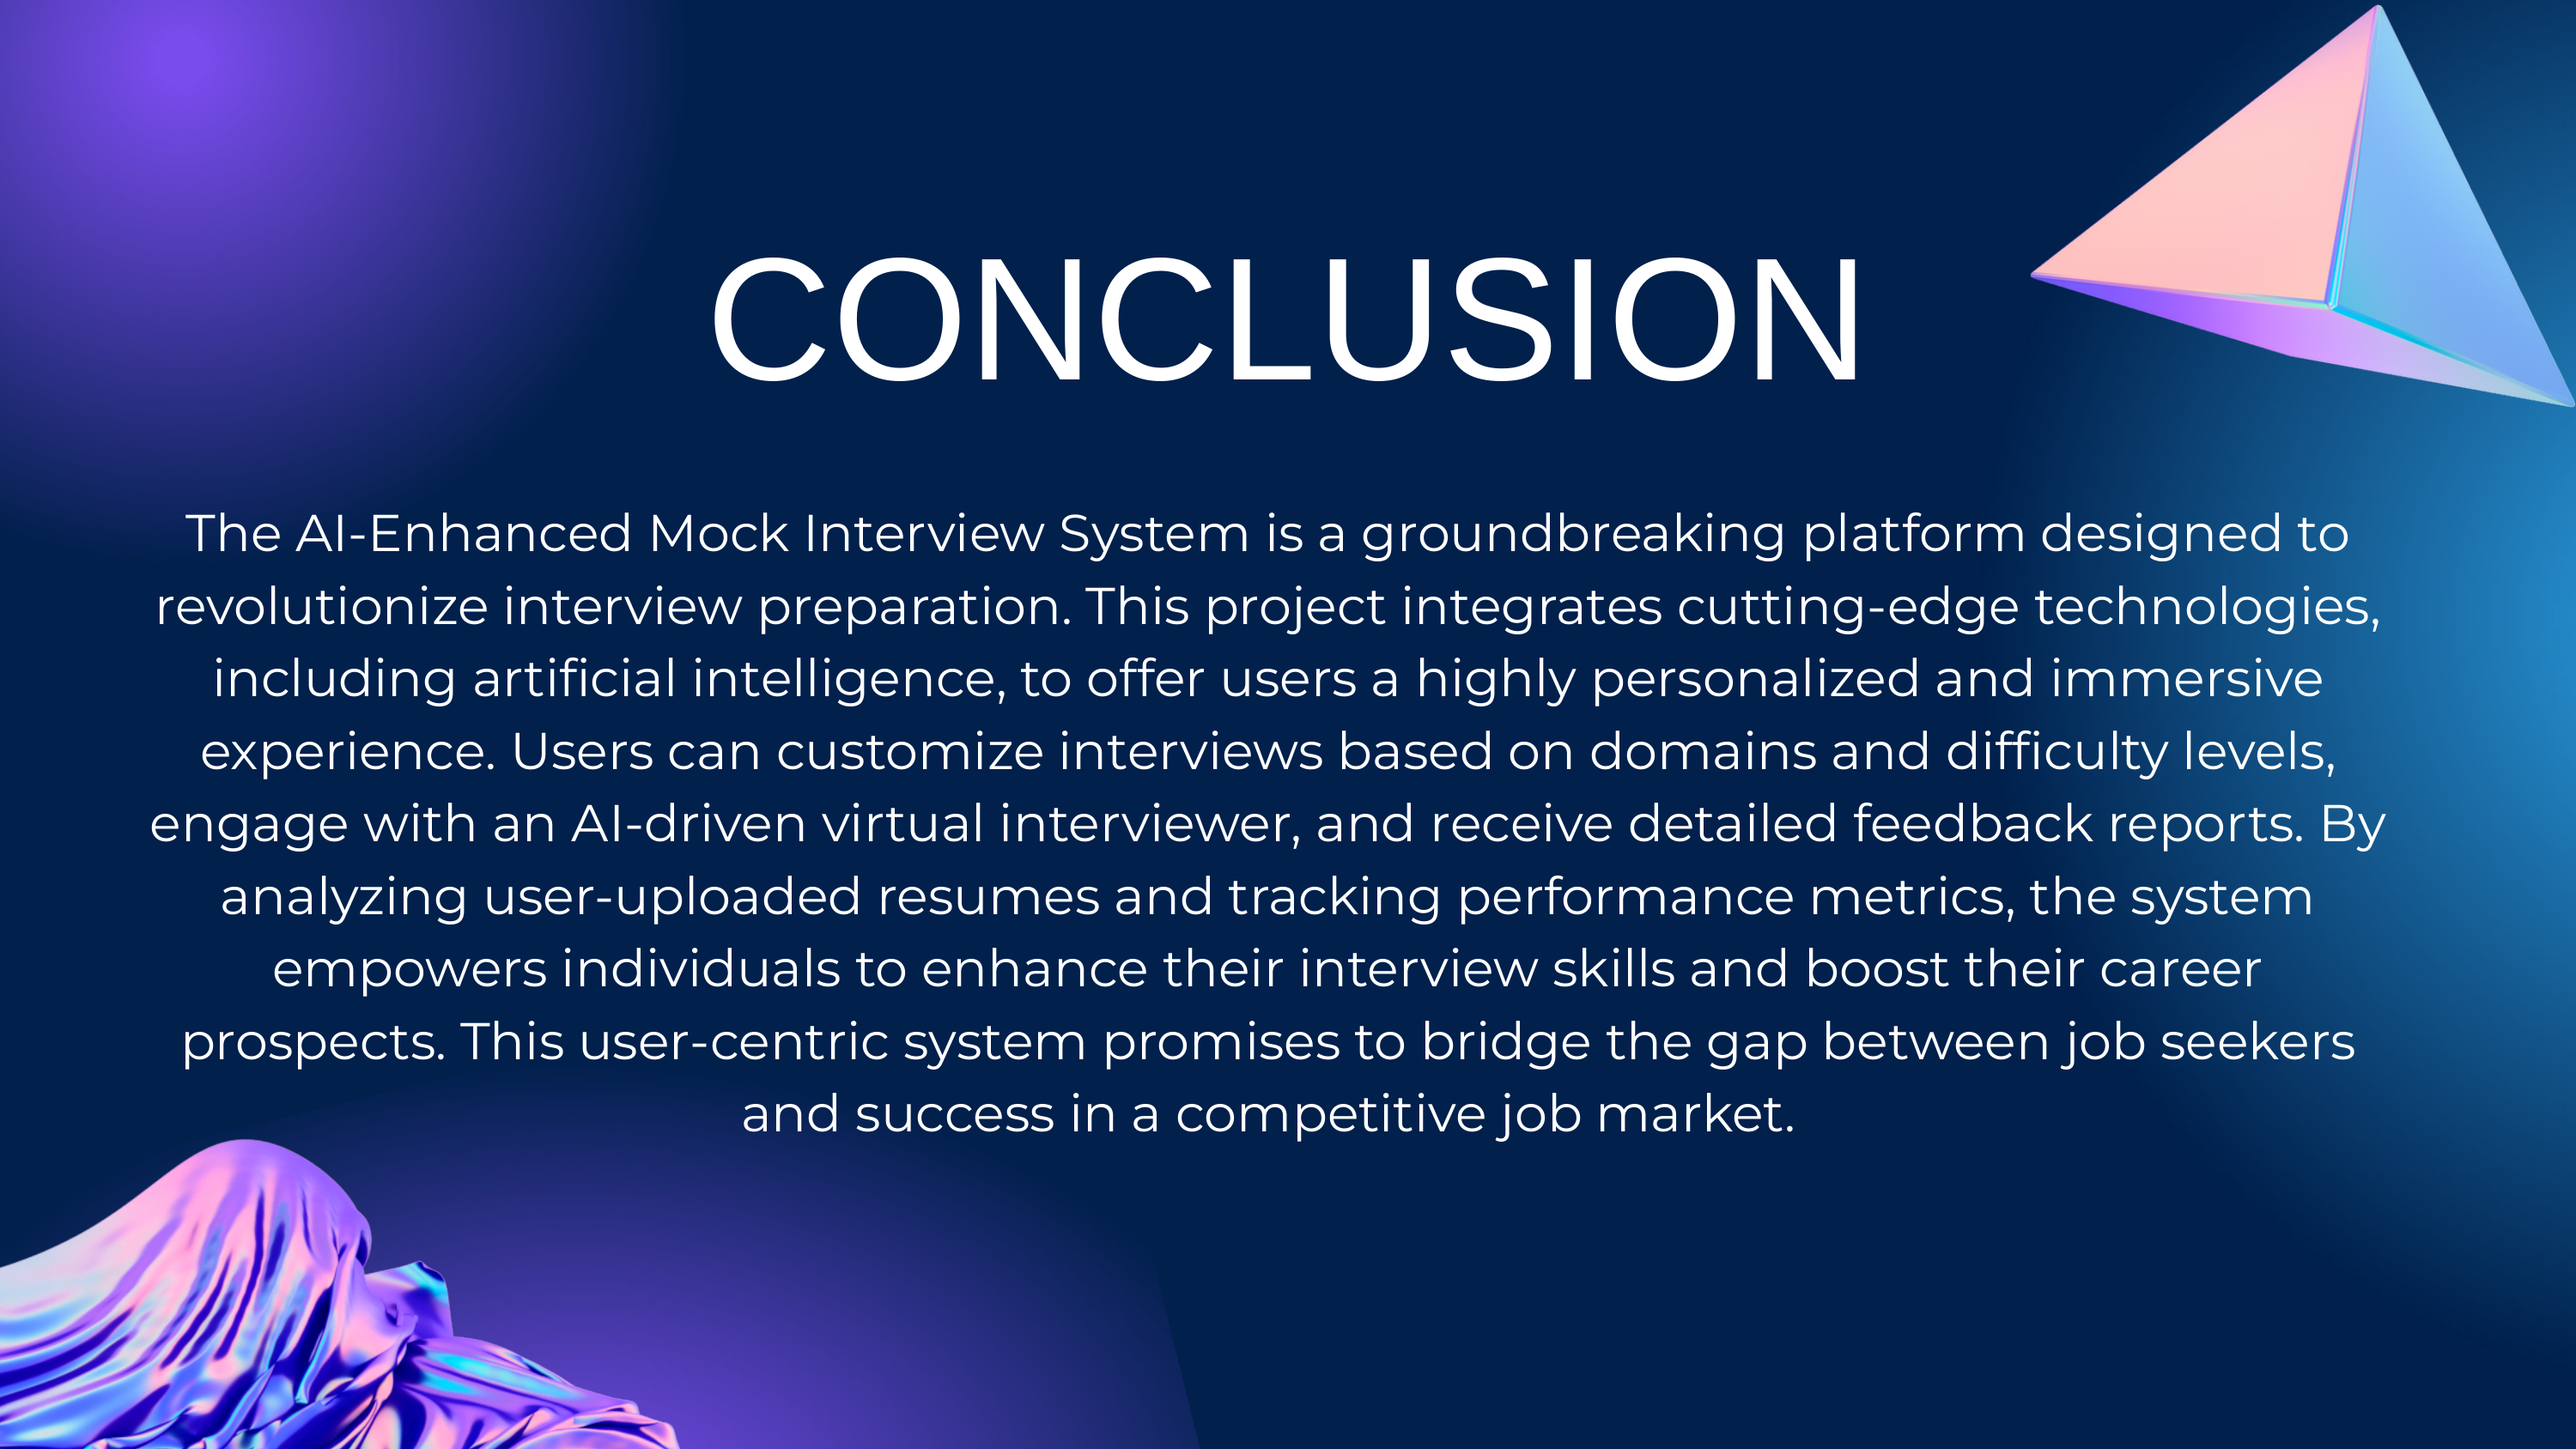

CONCLUSION
The AI-Enhanced Mock Interview System is a groundbreaking platform designed to revolutionize interview preparation. This project integrates cutting-edge technologies, including artificial intelligence, to offer users a highly personalized and immersive experience. Users can customize interviews based on domains and difficulty levels, engage with an AI-driven virtual interviewer, and receive detailed feedback reports. By analyzing user-uploaded resumes and tracking performance metrics, the system empowers individuals to enhance their interview skills and boost their career prospects. This user-centric system promises to bridge the gap between job seekers and success in a competitive job market.